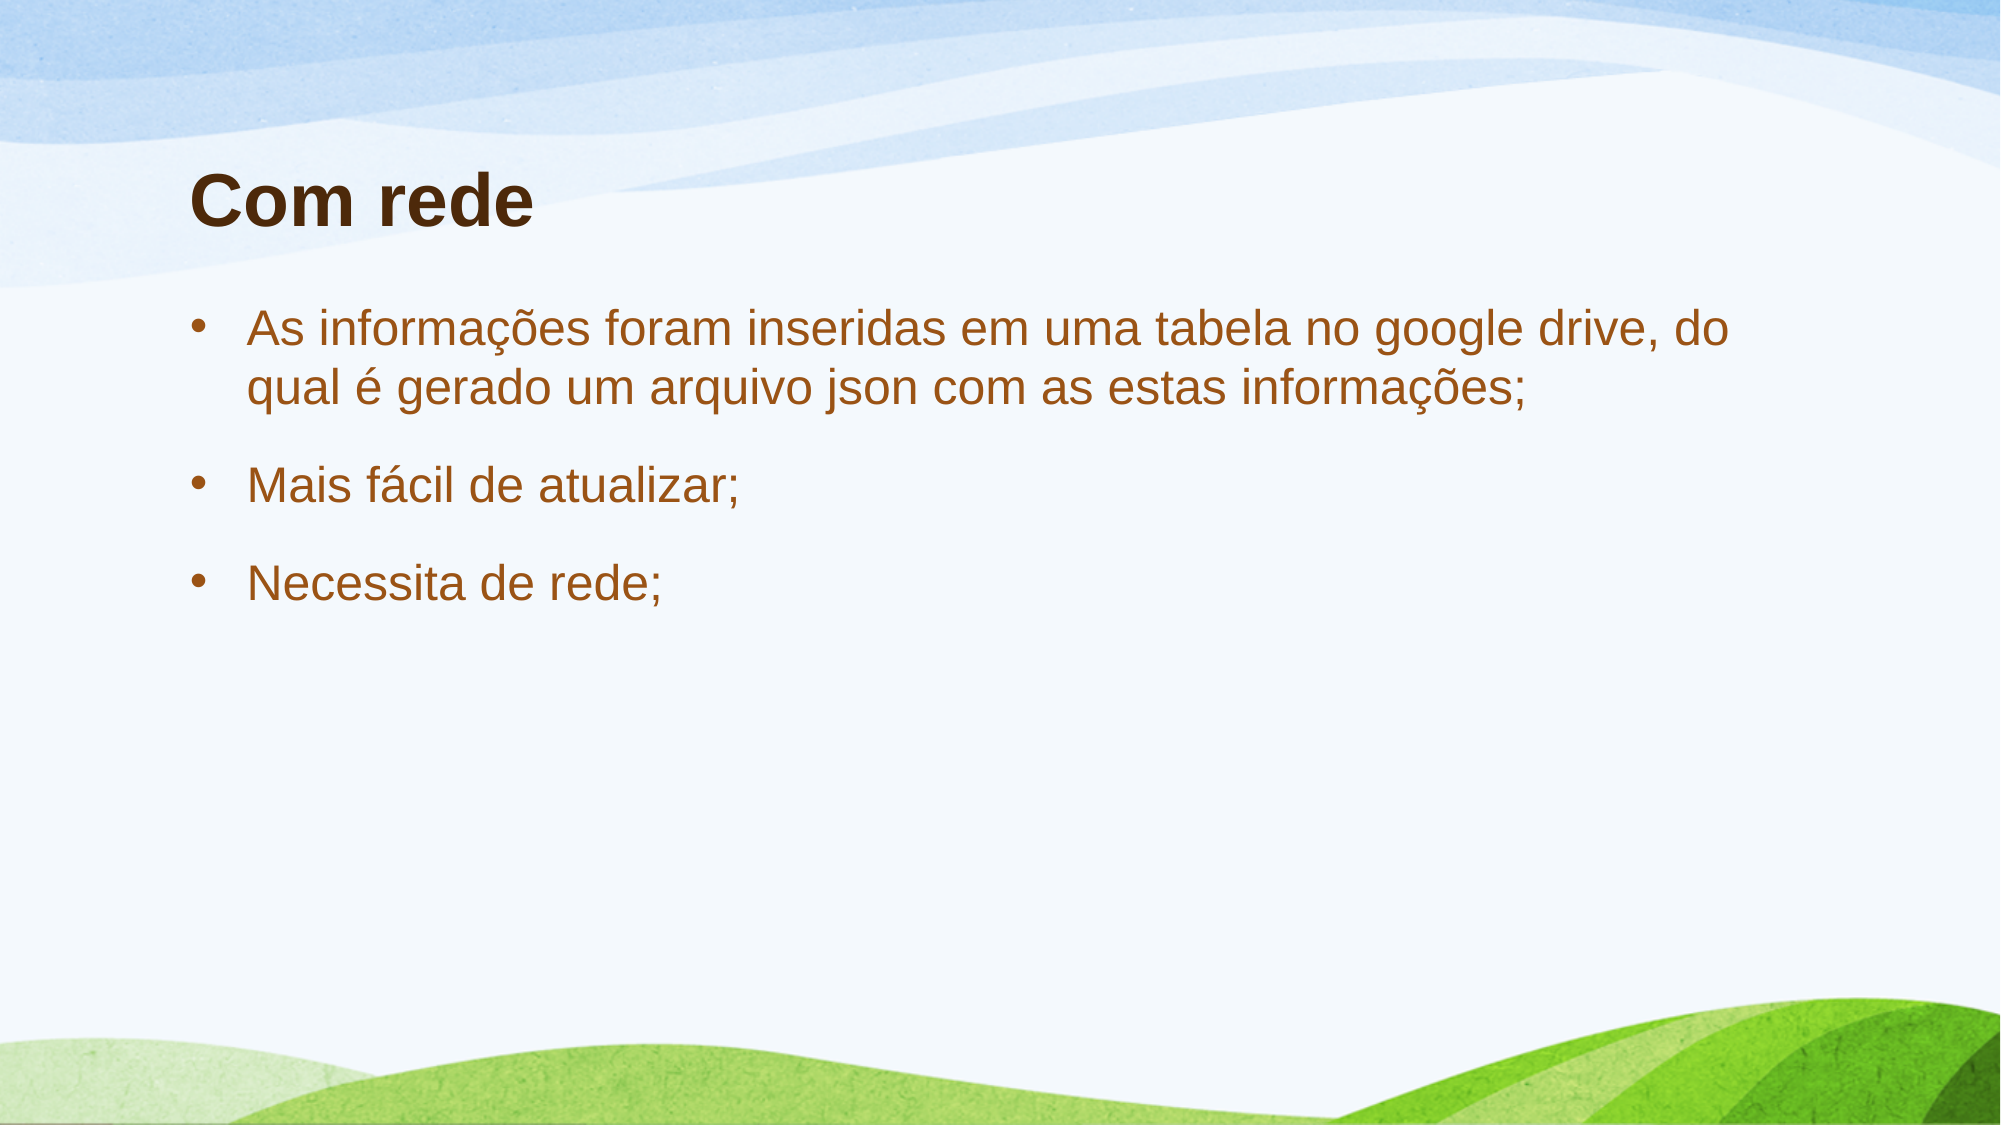

# Com rede
As informações foram inseridas em uma tabela no google drive, do qual é gerado um arquivo json com as estas informações;
Mais fácil de atualizar;
Necessita de rede;